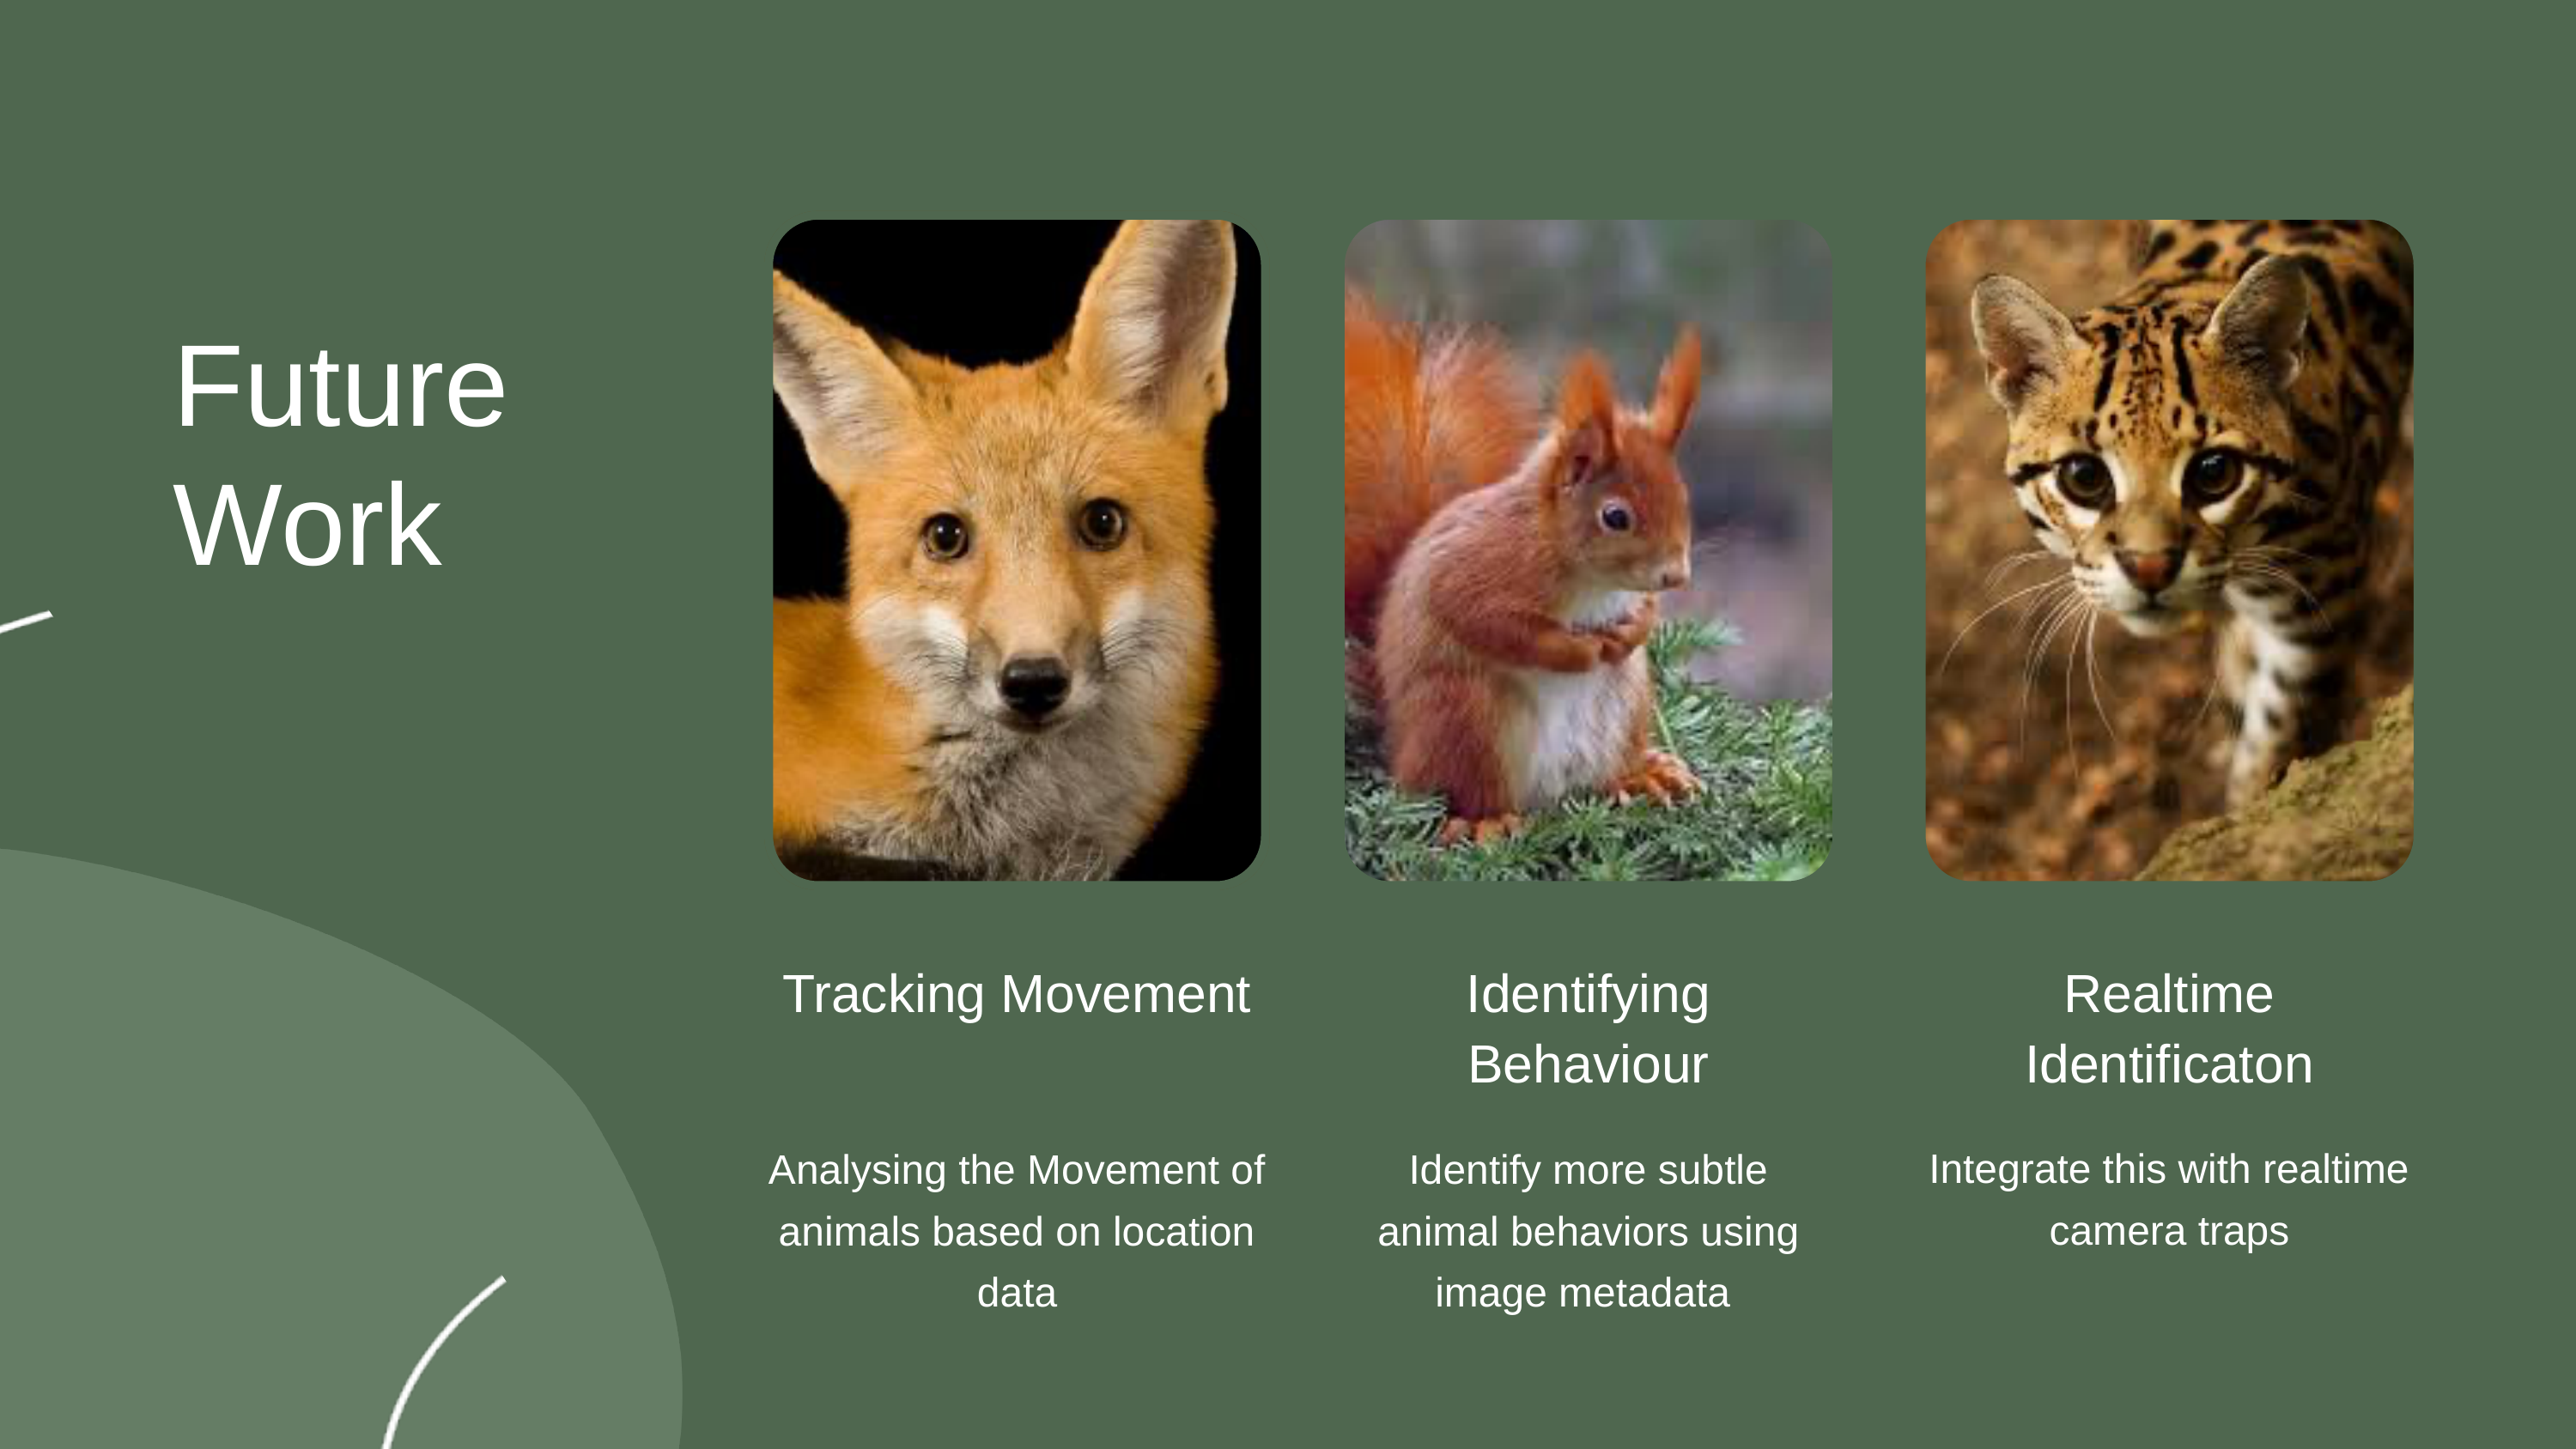

Future Work

Tracking Movement
Analysing the Movement of animals based on location data
Identifying Behaviour
Identify more subtle animal behaviors using image metadata
Realtime Identificaton
Integrate this with realtime camera traps